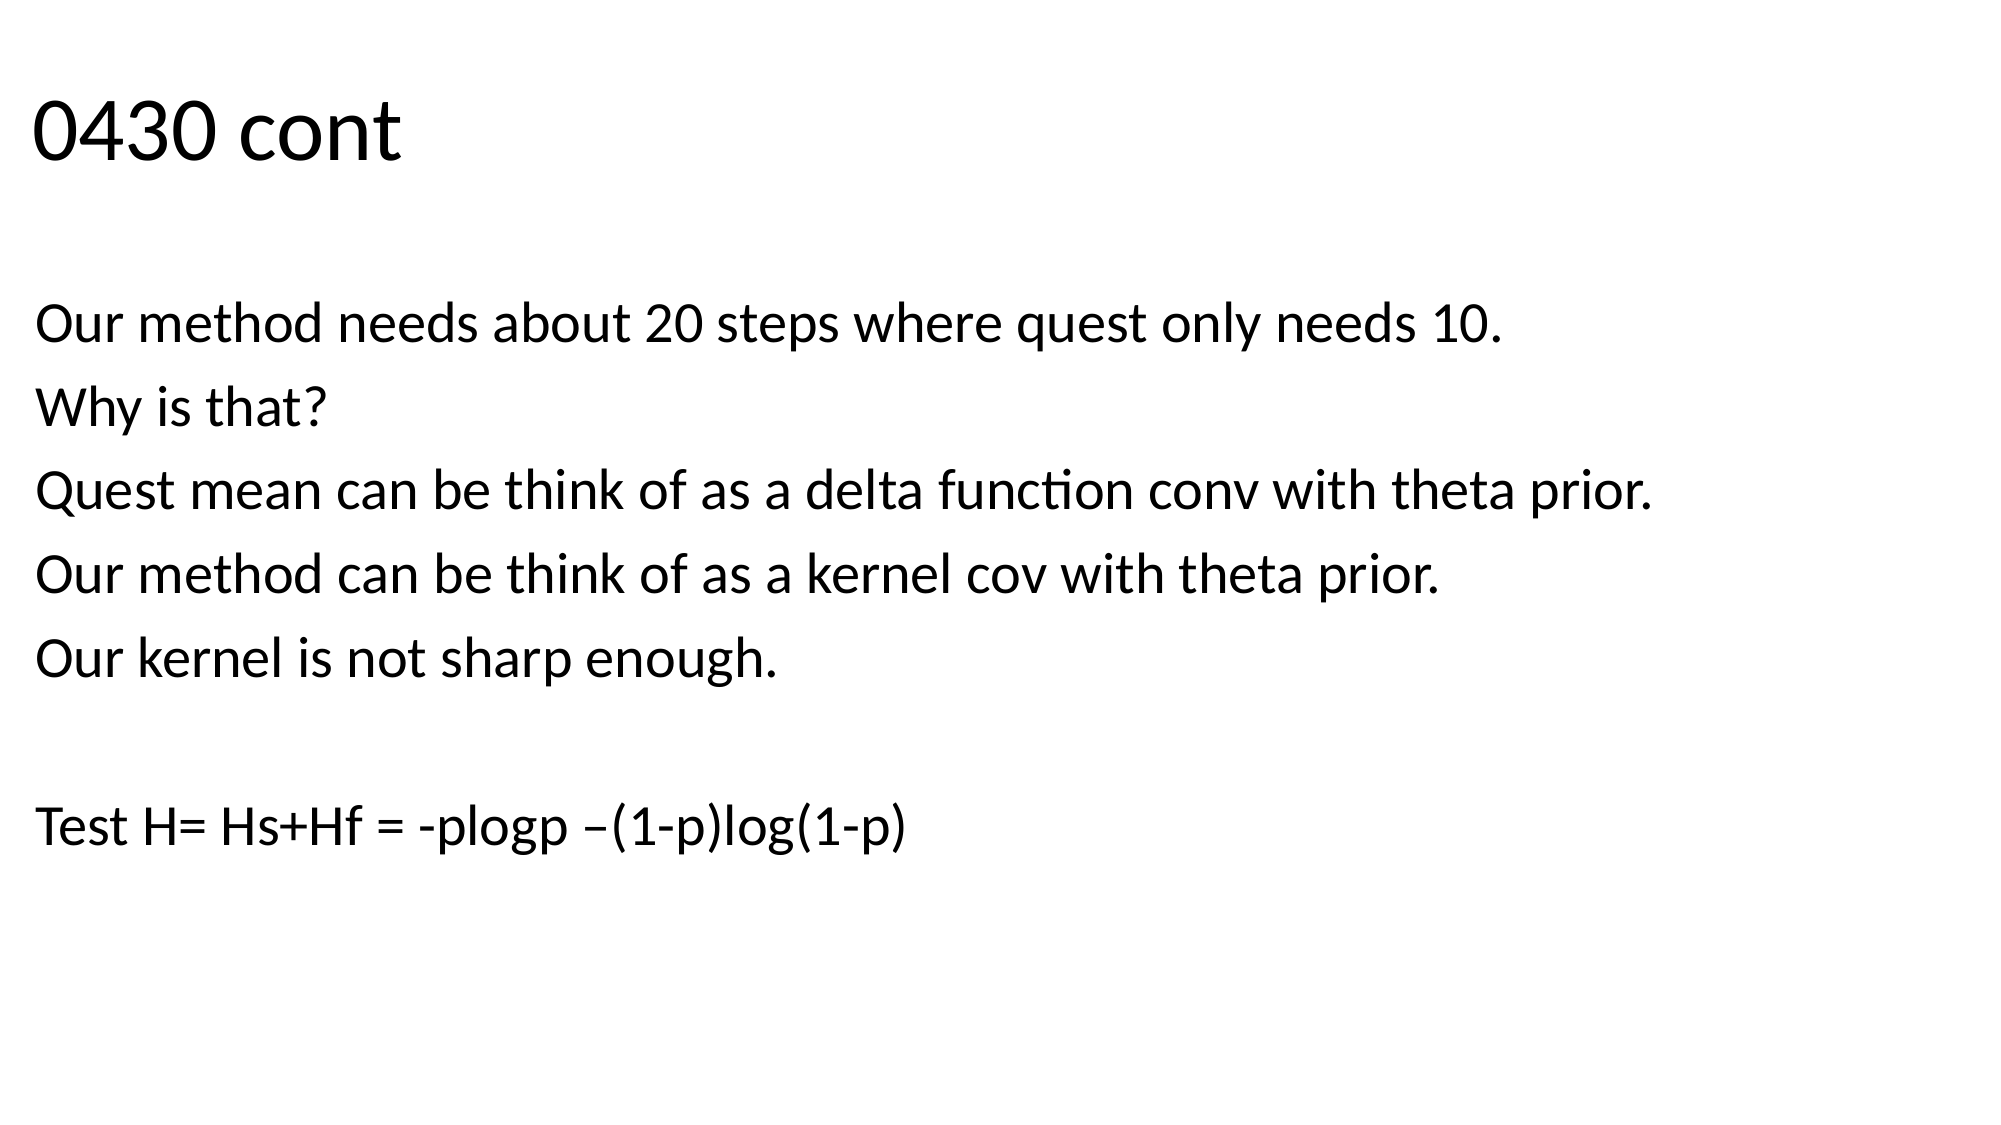

# 0430 cont
Our method needs about 20 steps where quest only needs 10.
Why is that?
Quest mean can be think of as a delta function conv with theta prior.
Our method can be think of as a kernel cov with theta prior.
Our kernel is not sharp enough.

Test H= Hs+Hf = -plogp –(1-p)log(1-p)